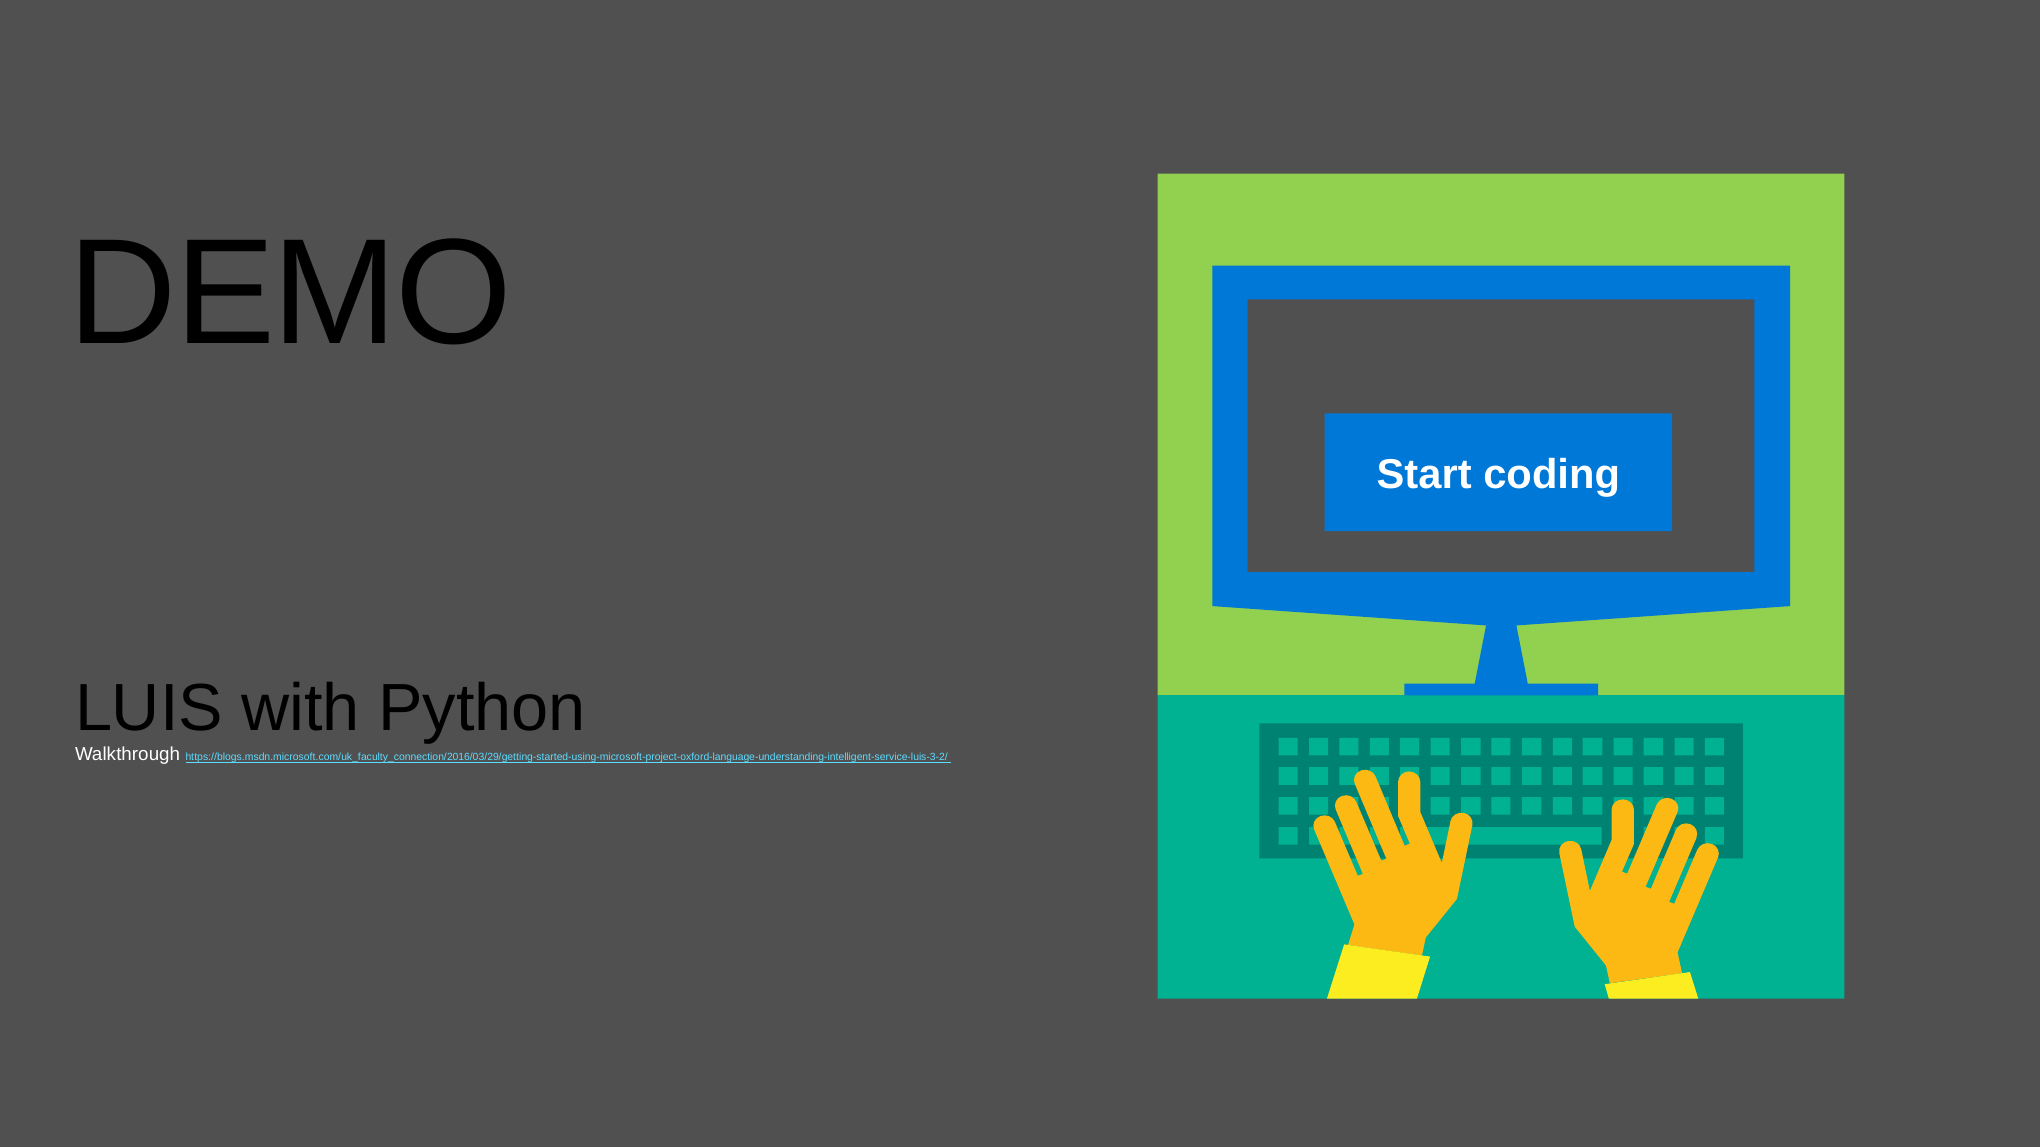

Start coding
# DEMO
LUIS with Python
Walkthrough https://blogs.msdn.microsoft.com/uk_faculty_connection/2016/03/29/getting-started-using-microsoft-project-oxford-language-understanding-intelligent-service-luis-3-2/